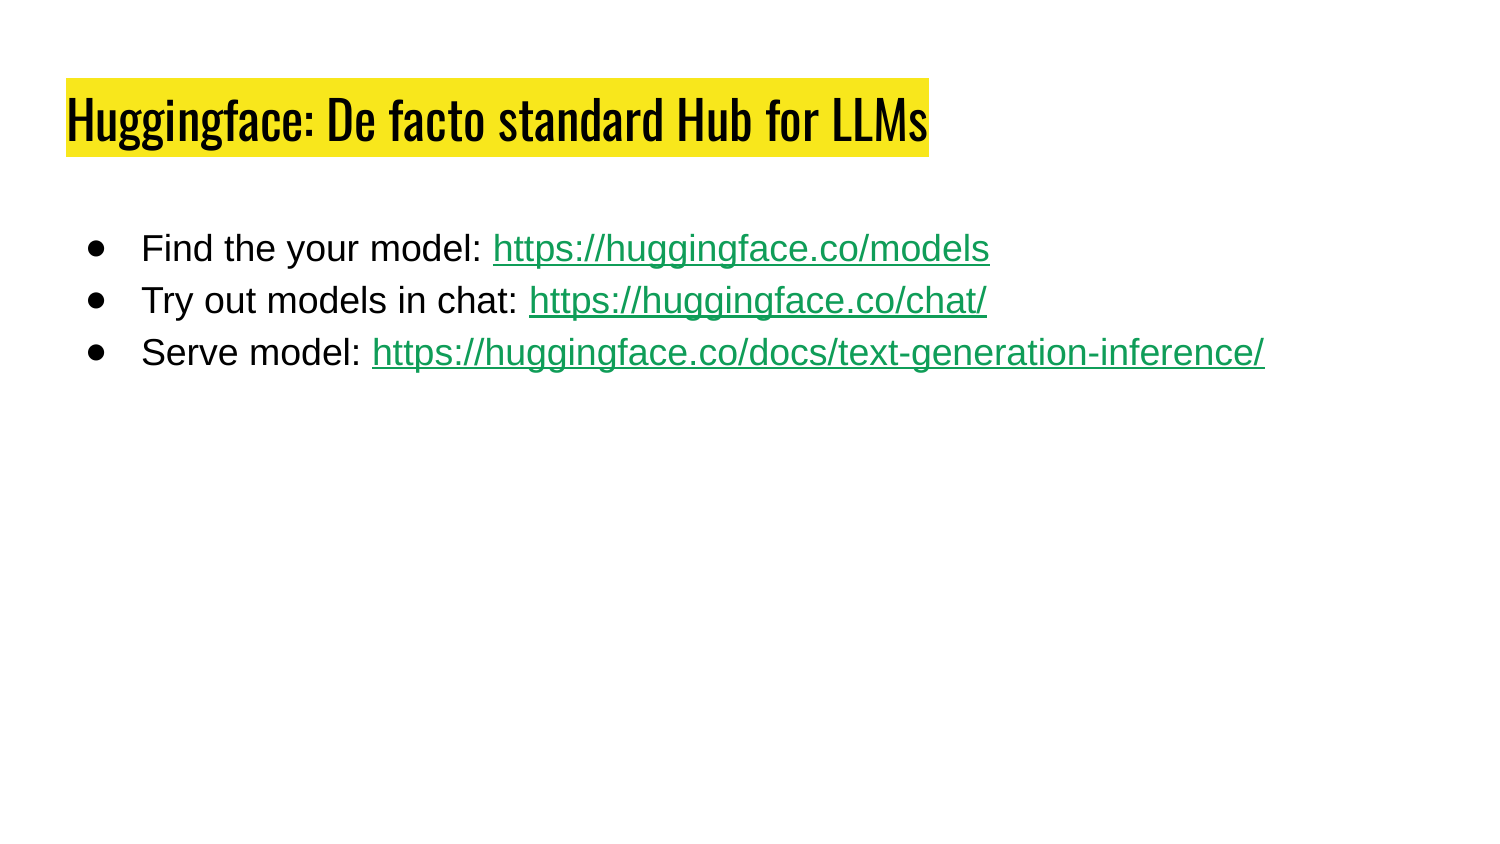

# Huggingface: De facto standard Hub for LLMs
Find the your model: https://huggingface.co/models
Try out models in chat: https://huggingface.co/chat/
Serve model: https://huggingface.co/docs/text-generation-inference/